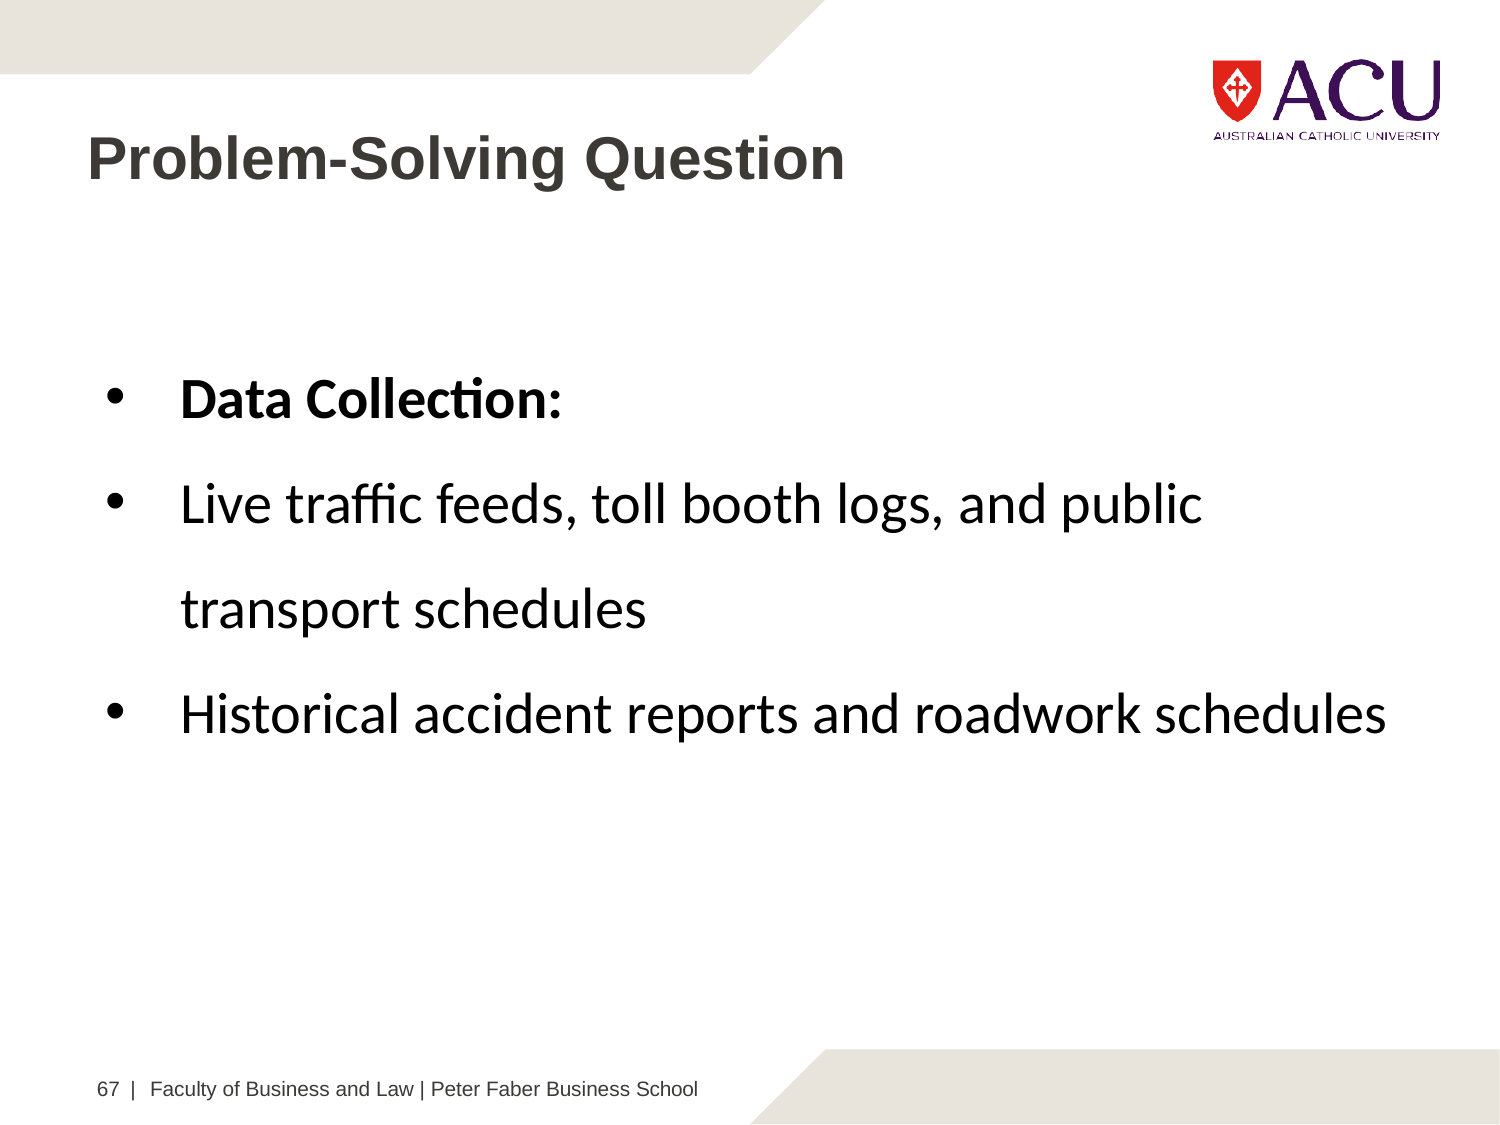

# Problem-Solving Question
Data Collection:
Live traffic feeds, toll booth logs, and public transport schedules
Historical accident reports and roadwork schedules
67 | Faculty of Business and Law | Peter Faber Business School